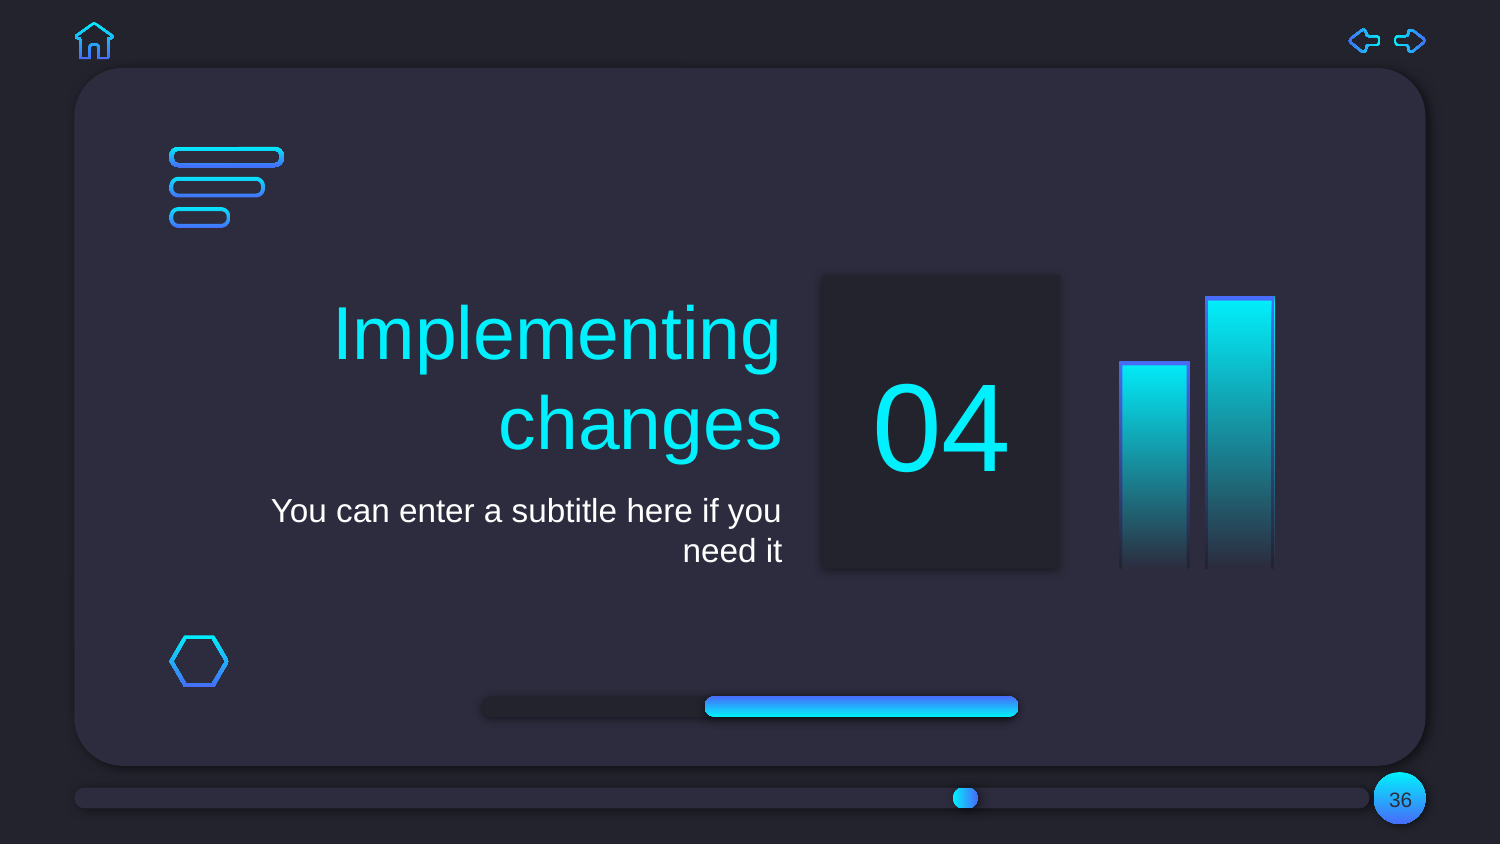

# Implementing changes
04

You can enter a subtitle here if you need it